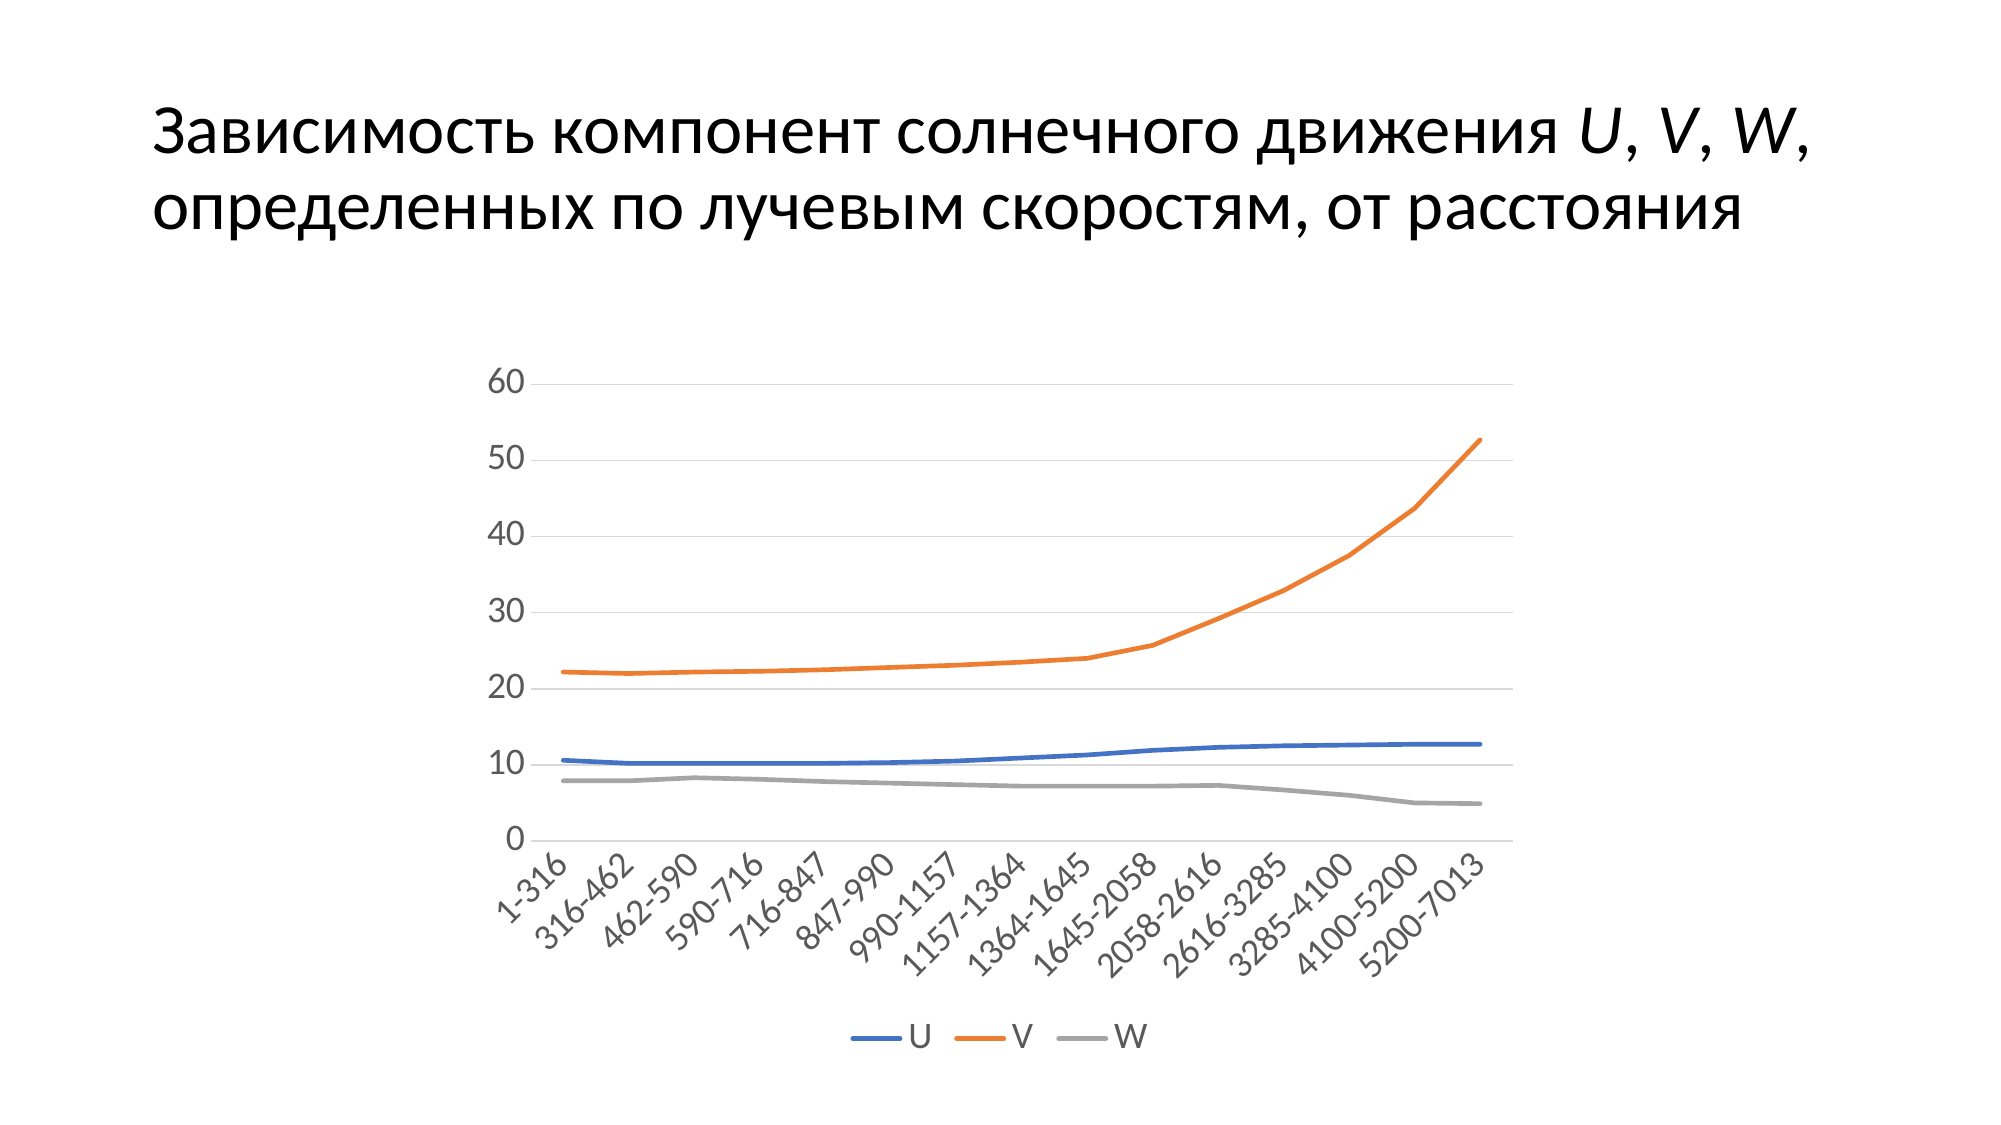

# Зависимость компонент солнечного движения U, V, W, определенных по лучевым скоростям, от расстояния

### Chart

| Category | U | V | W |
|---|---|---|---|
| 1-316 | 10.6 | 22.2 | 7.9 |
| 316-462 | 10.2 | 22.0 | 7.9 |
| 462-590 | 10.2 | 22.2 | 8.3 |
| 590-716 | 10.2 | 22.3 | 8.1 |
| 716-847 | 10.2 | 22.5 | 7.8 |
| 847-990 | 10.3 | 22.8 | 7.6 |
| 990-1157 | 10.5 | 23.1 | 7.4 |
| 1157-1364 | 10.9 | 23.5 | 7.2 |
| 1364-1645 | 11.3 | 24.0 | 7.2 |
| 1645-2058 | 11.9 | 25.7 | 7.2 |
| 2058-2616 | 12.3 | 29.2 | 7.3 |
| 2616-3285 | 12.5 | 32.9 | 6.7 |
| 3285-4100 | 12.6 | 37.5 | 6.0 |
| 4100-5200 | 12.7 | 43.7 | 5.0 |
| 5200-7013 | 12.7 | 52.7 | 4.9 |